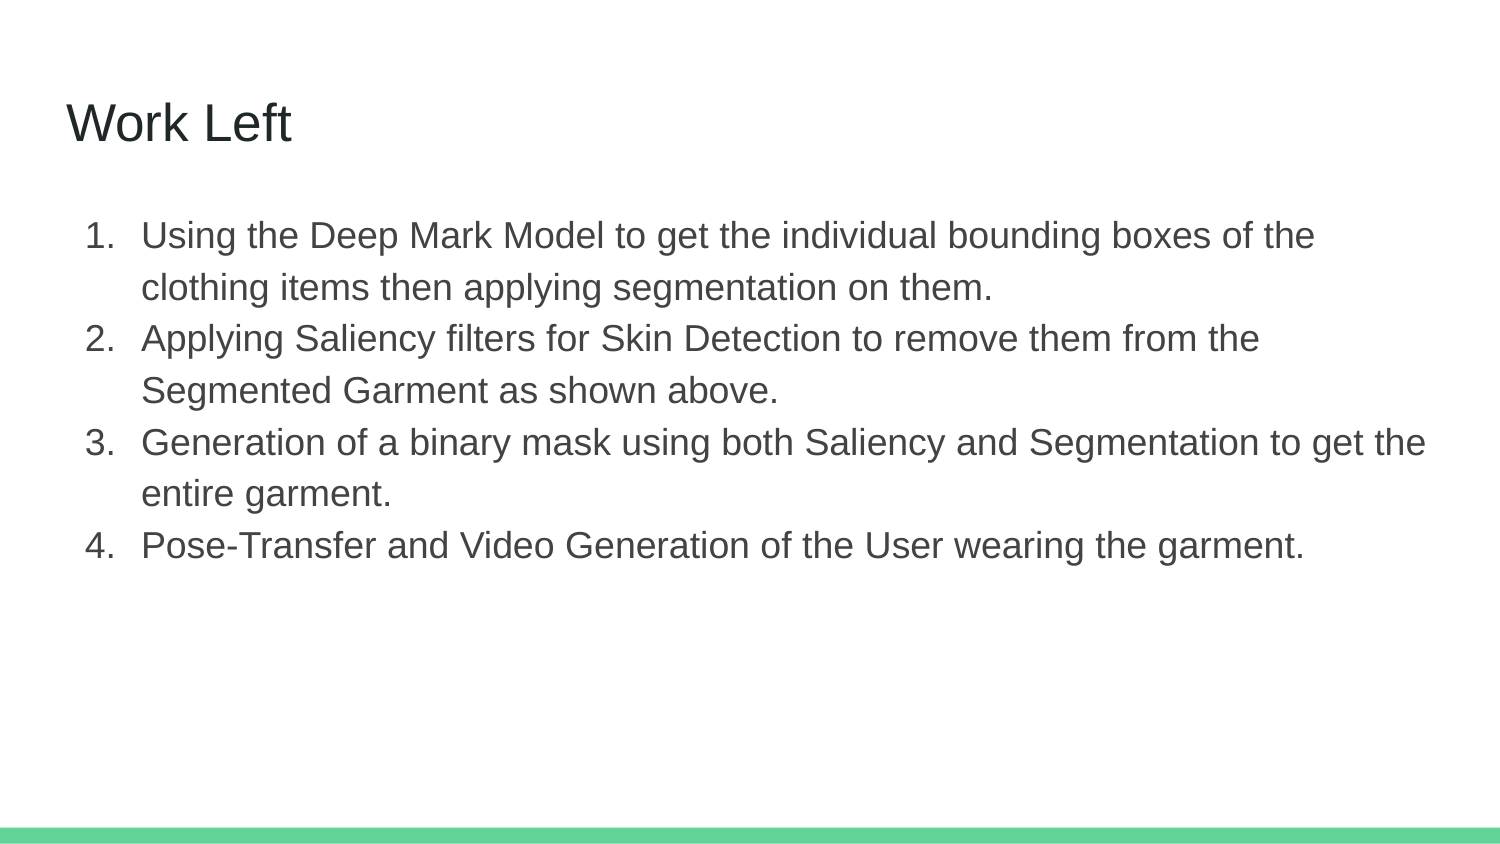

# Work Left

Using the Deep Mark Model to get the individual bounding boxes of the clothing items then applying segmentation on them.
Applying Saliency filters for Skin Detection to remove them from the Segmented Garment as shown above.
Generation of a binary mask using both Saliency and Segmentation to get the entire garment.
Pose-Transfer and Video Generation of the User wearing the garment.